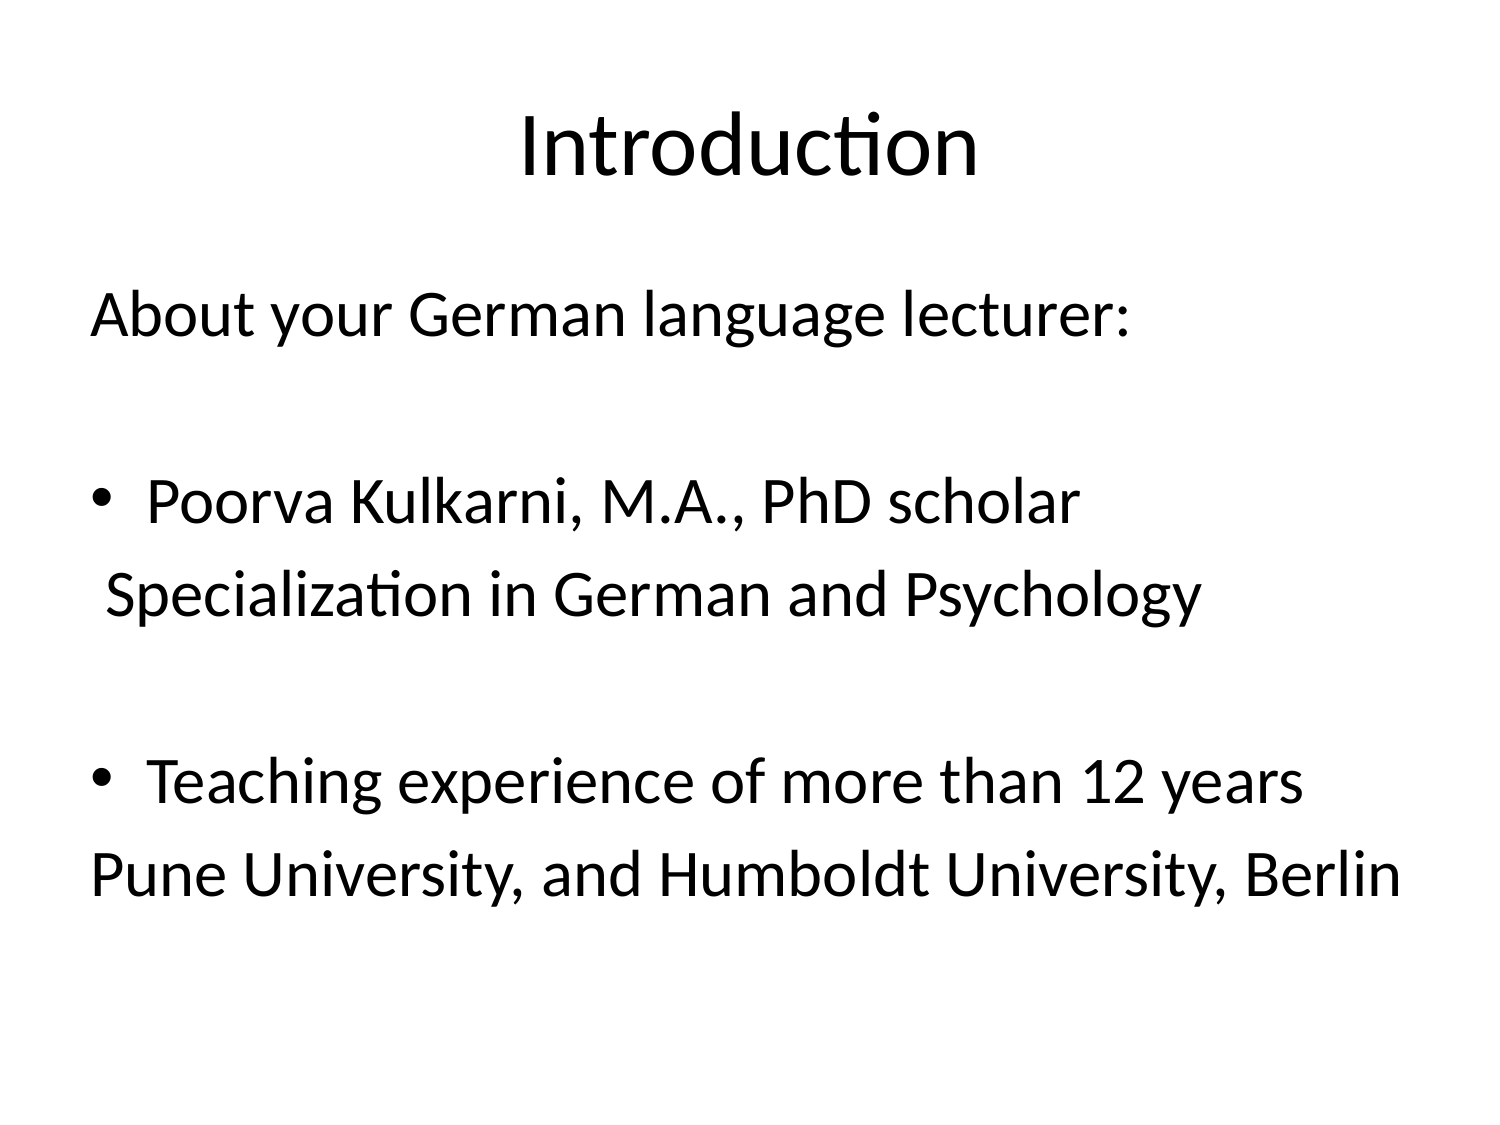

# Introduction
About your German language lecturer:

Poorva Kulkarni, M.A., PhD scholar
 Specialization in German and Psychology

Teaching experience of more than 12 years
Pune University, and Humboldt University, Berlin